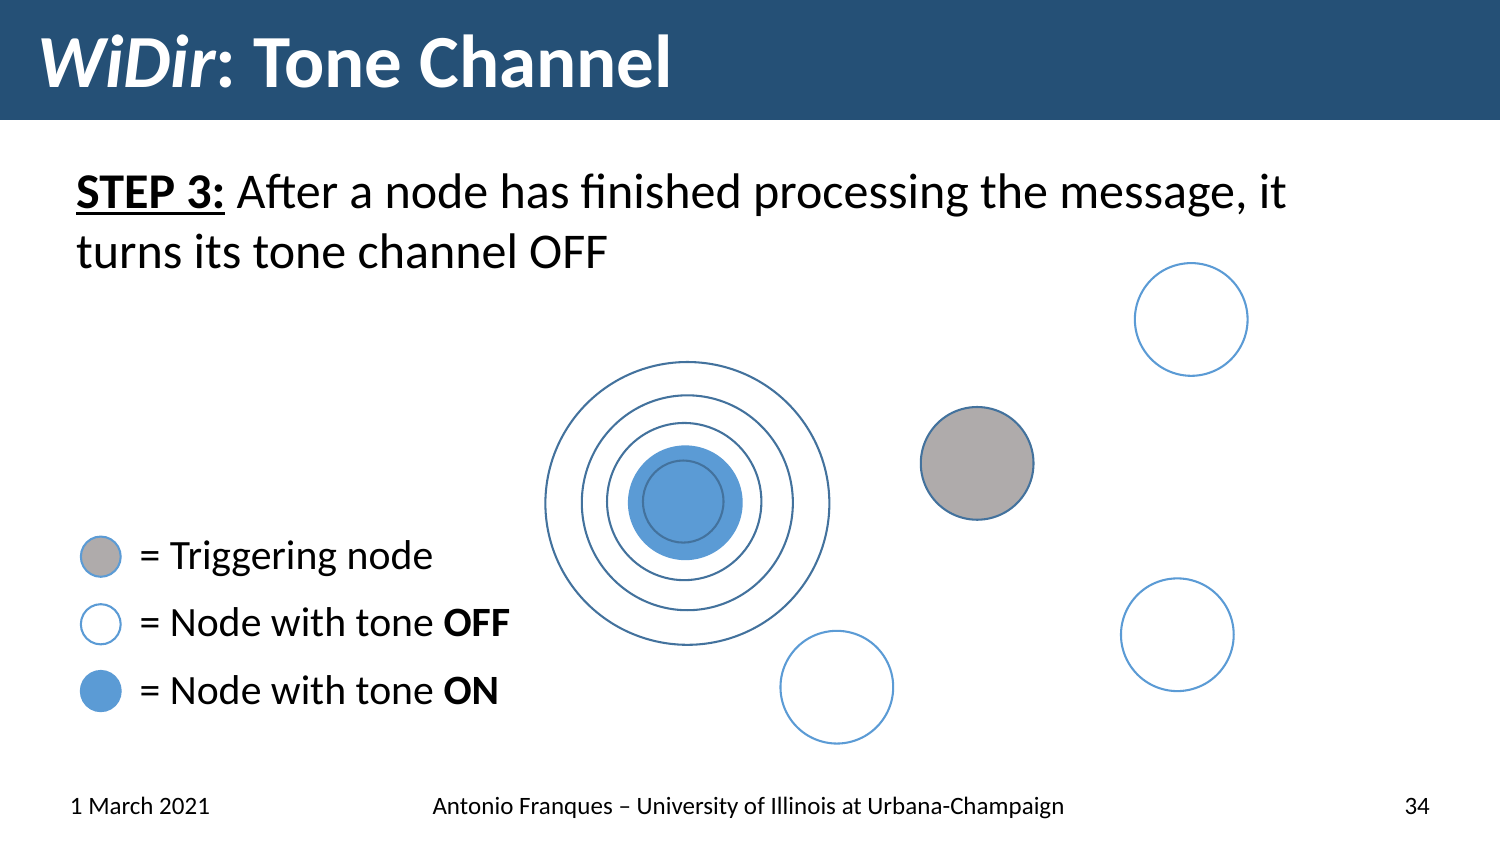

# WiDir: Tone Channel
STEP 3: After a node has finished processing the message, it turns its tone channel OFF

      = Triggering node

      = Node with tone OFF

      = Node with tone ON

1 March 2021
Antonio Franques – University of Illinois at Urbana-Champaign
34